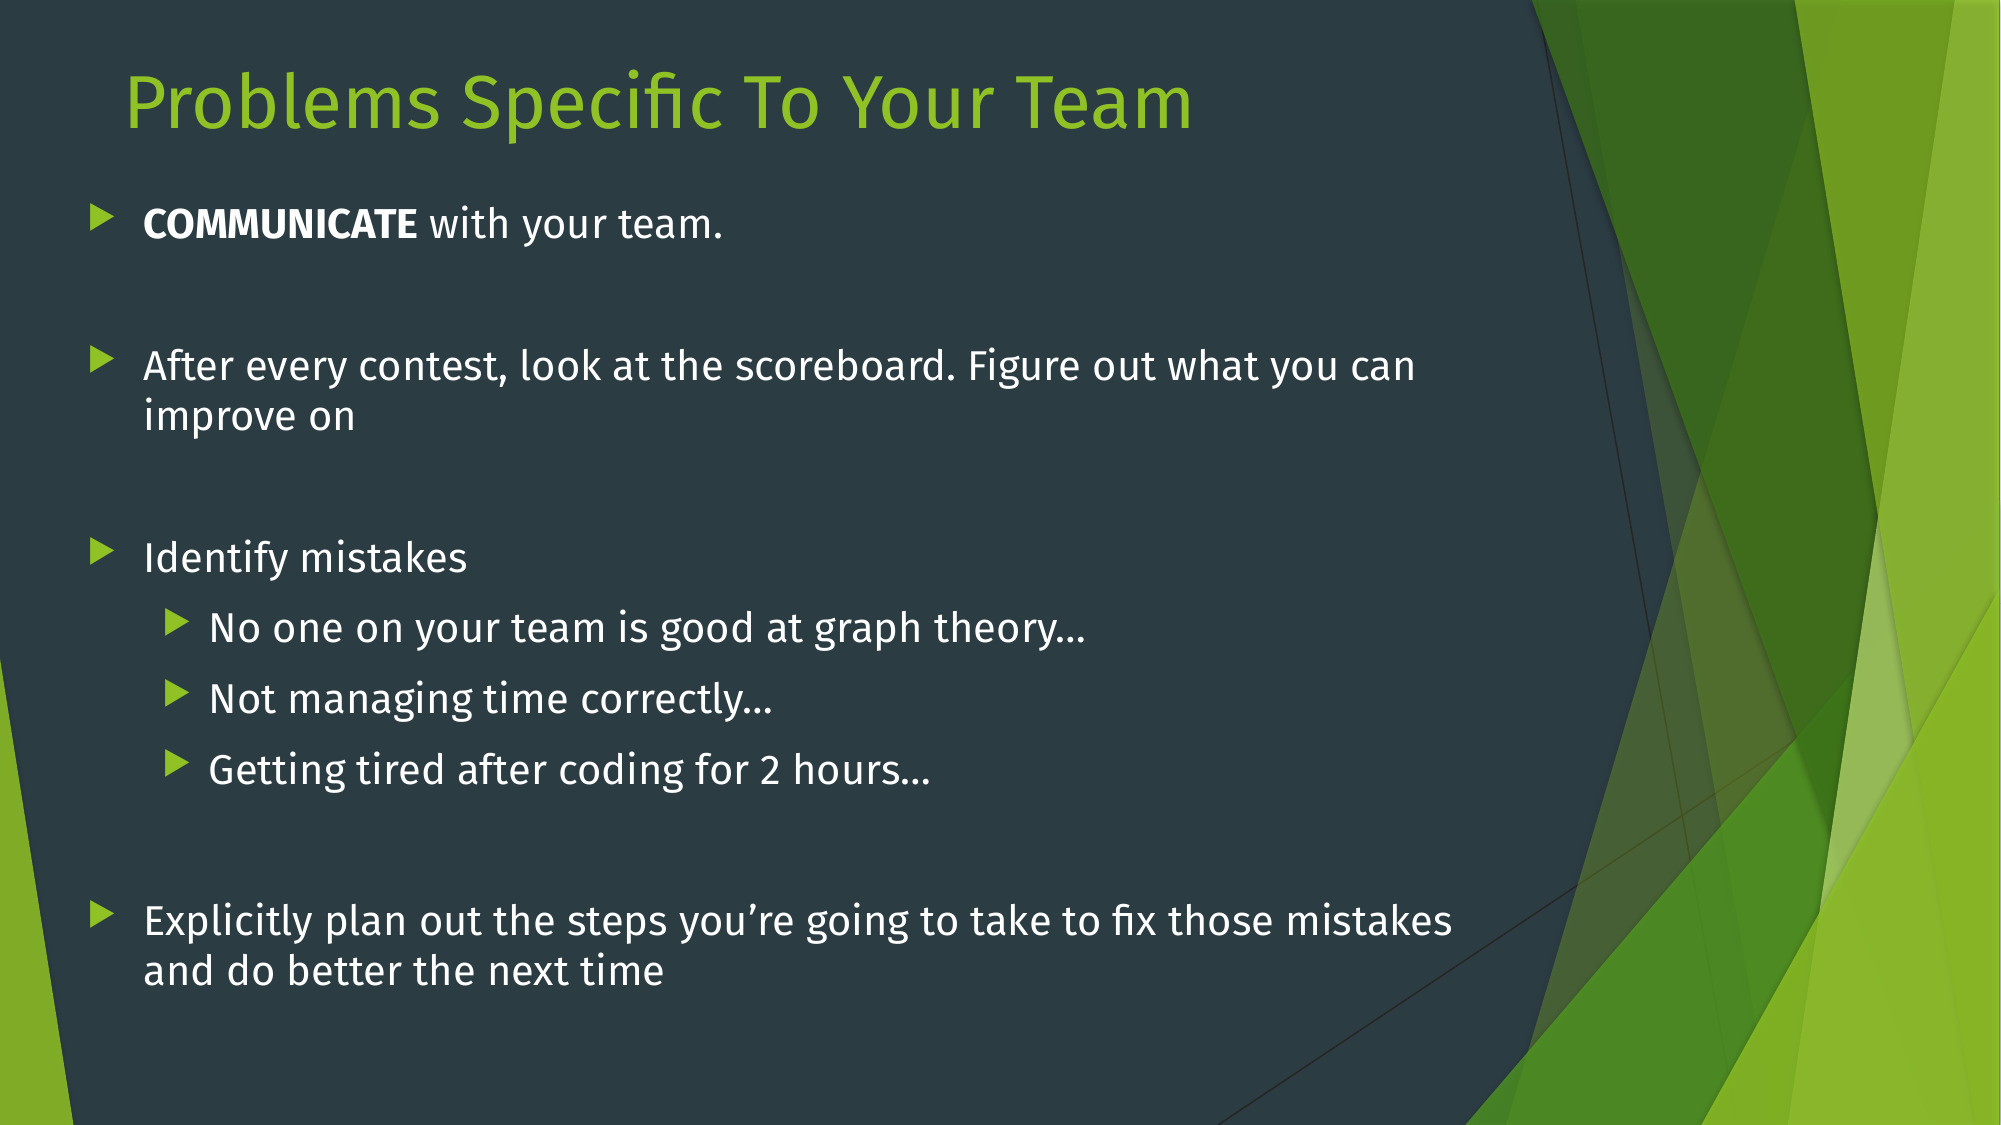

# Problems Specific To Your Team
COMMUNICATE with your team.

After every contest, look at the scoreboard. Figure out what you can improve on

Identify mistakes
No one on your team is good at graph theory…
Not managing time correctly…
Getting tired after coding for 2 hours…

Explicitly plan out the steps you’re going to take to fix those mistakes and do better the next time